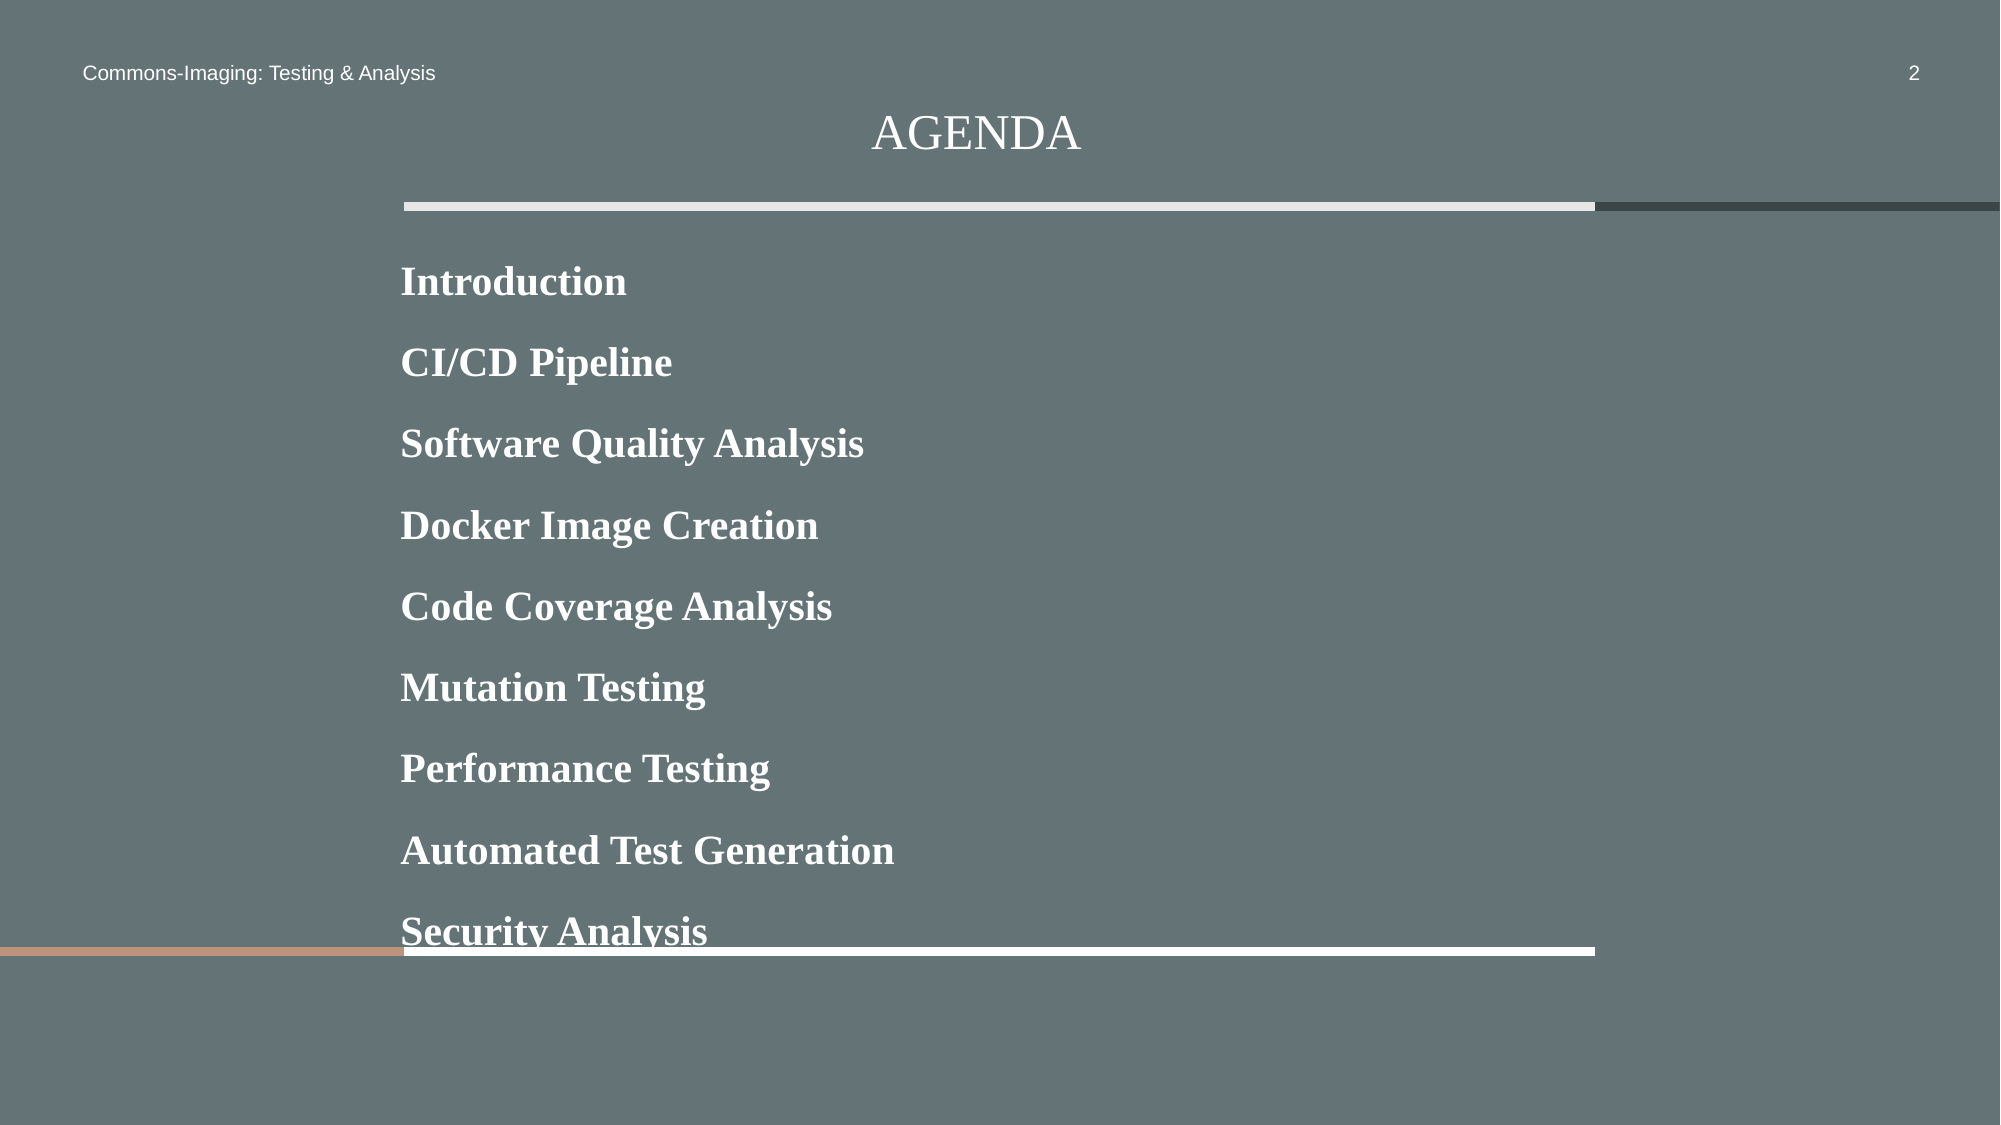

Commons-Imaging: Testing & Analysis
2
# Agenda
Introduction
CI/CD Pipeline
Software Quality Analysis
Docker Image Creation
Code Coverage Analysis
Mutation Testing
Performance Testing
Automated Test Generation
Security Analysis